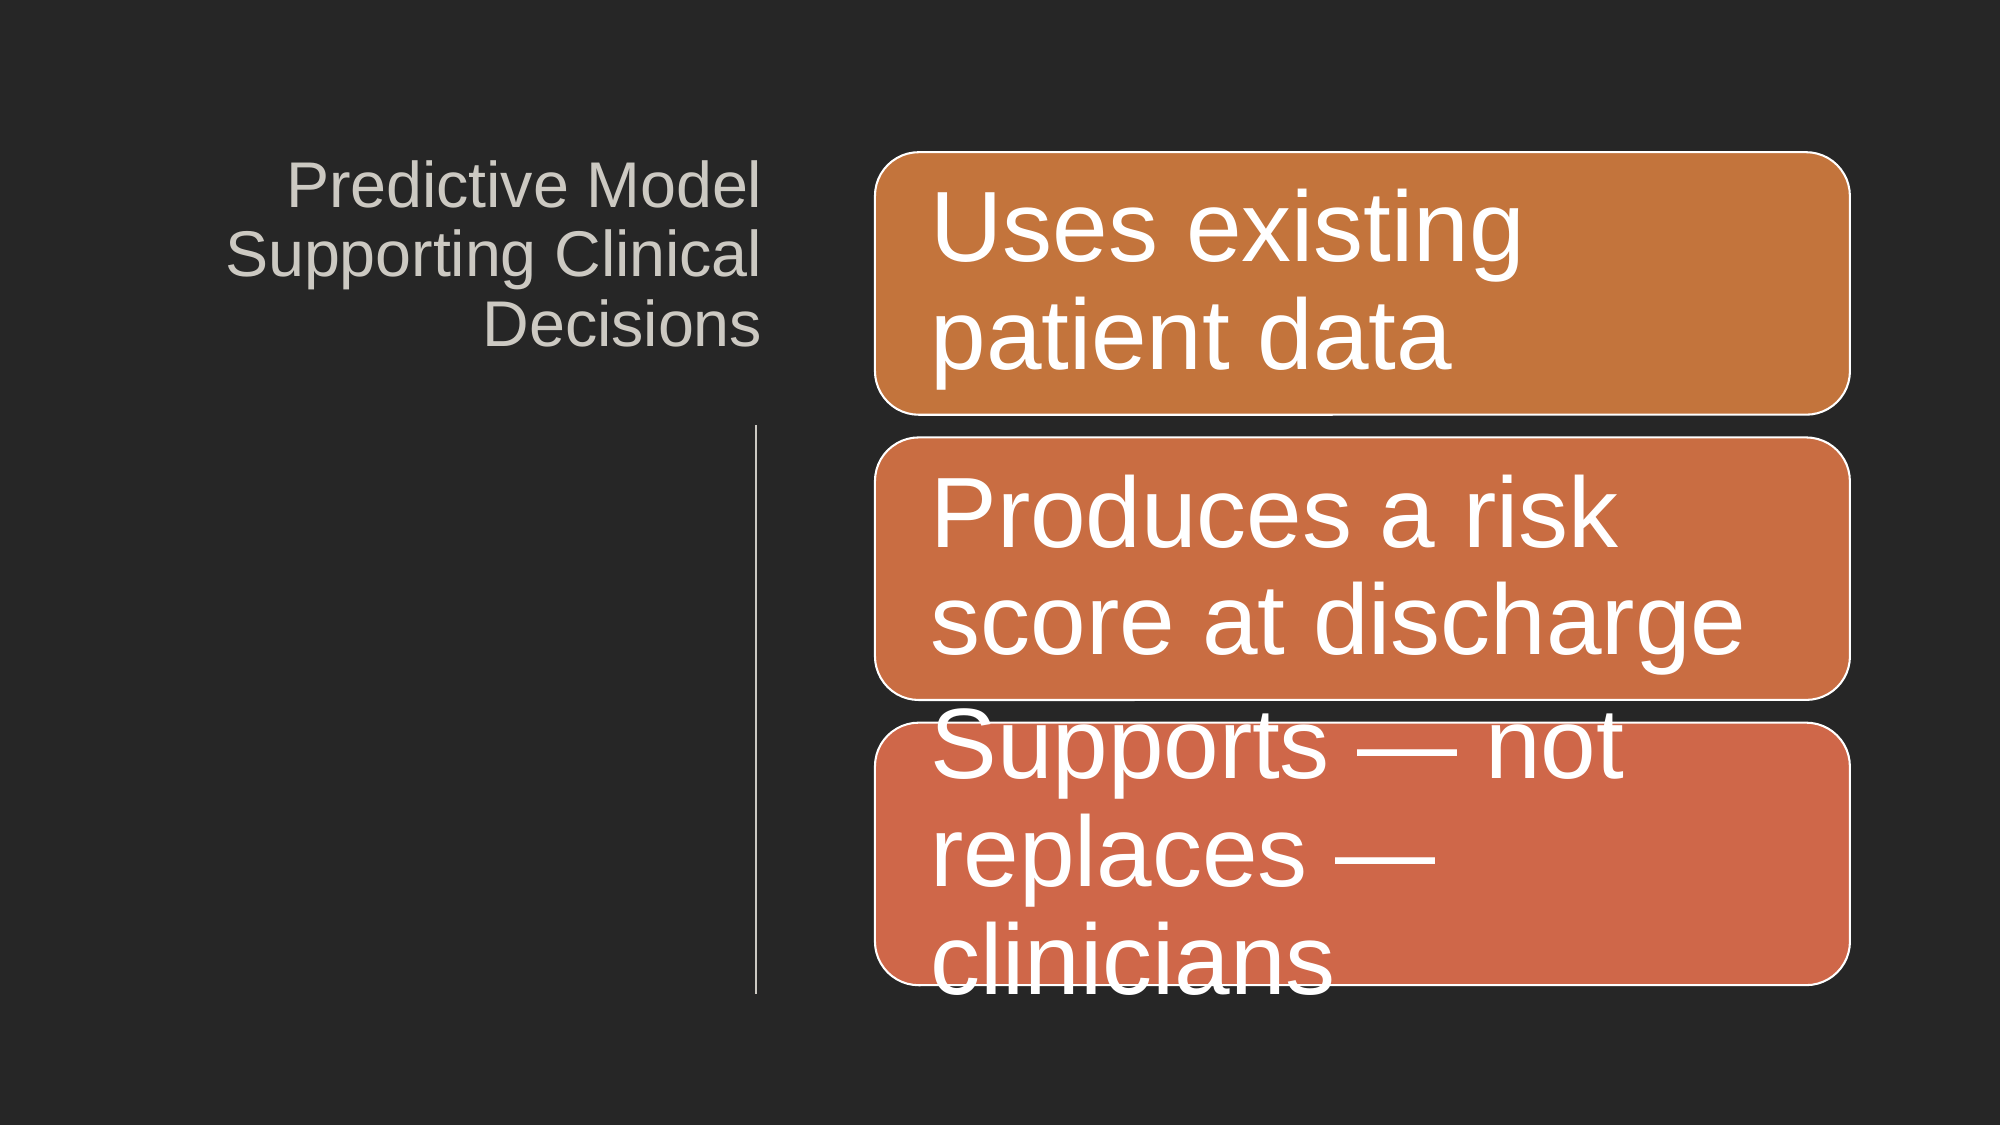

# Predictive Model Supporting Clinical Decisions
Uses existing patient data
Produces a risk score at discharge
Supports — not replaces — clinicians